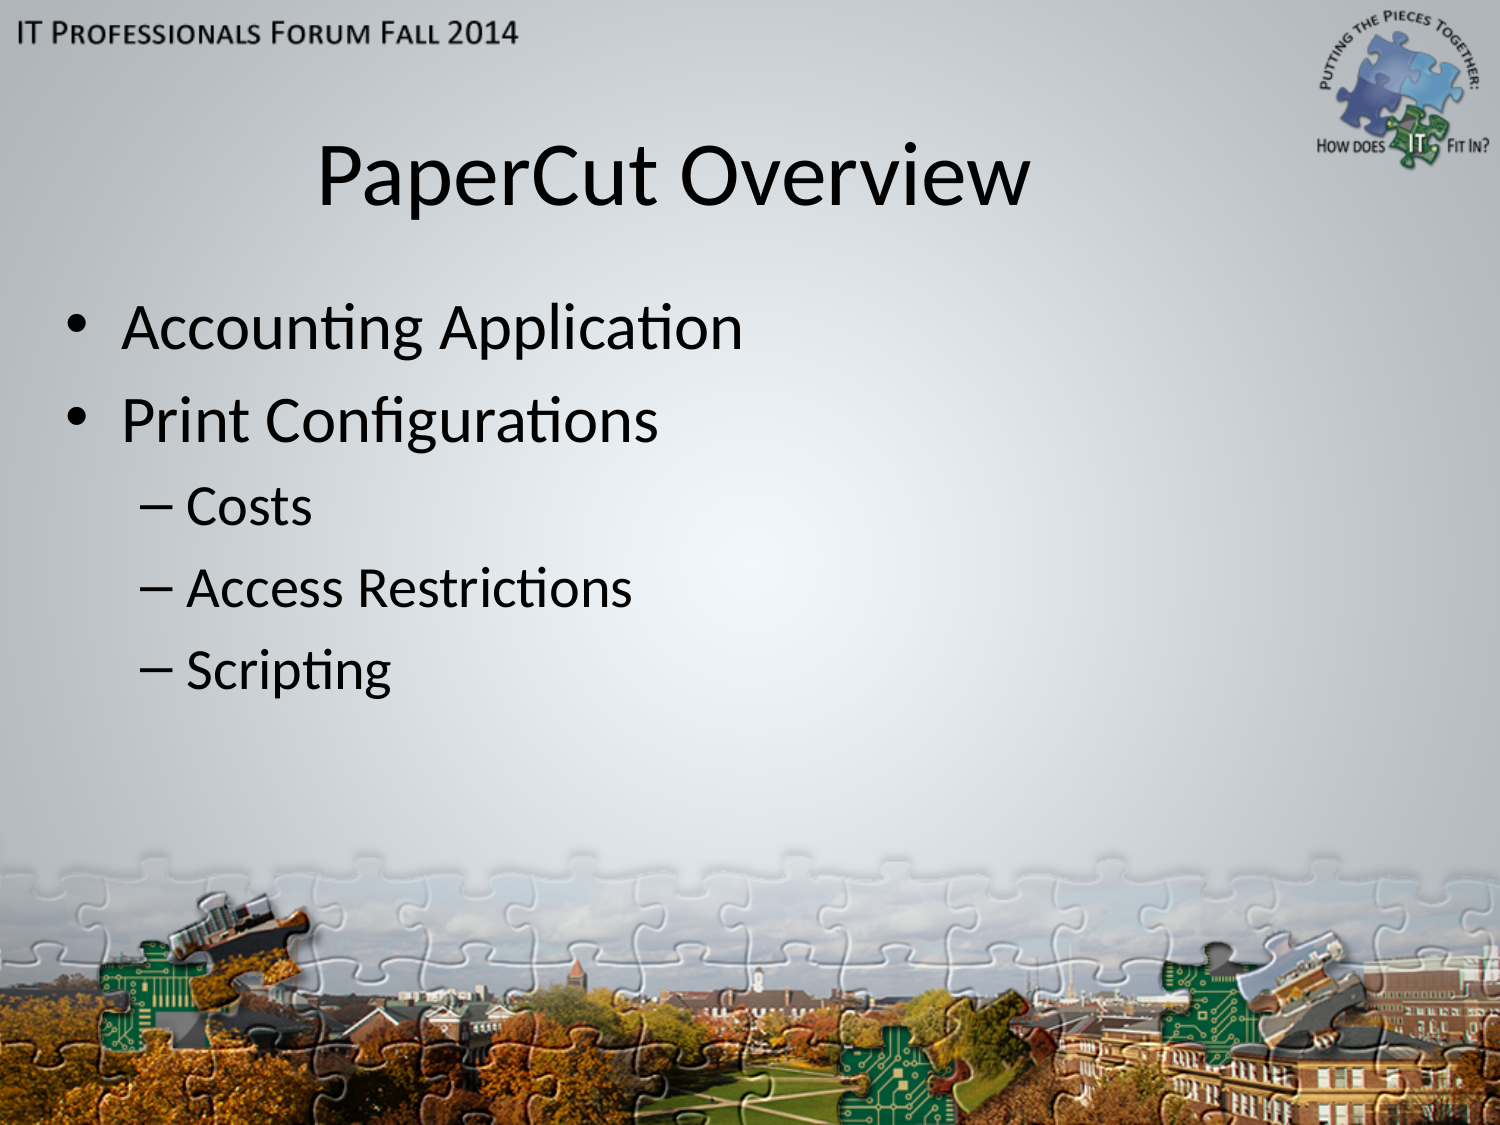

# PaperCut Overview
Accounting Application
Print Configurations
Costs
Access Restrictions
Scripting